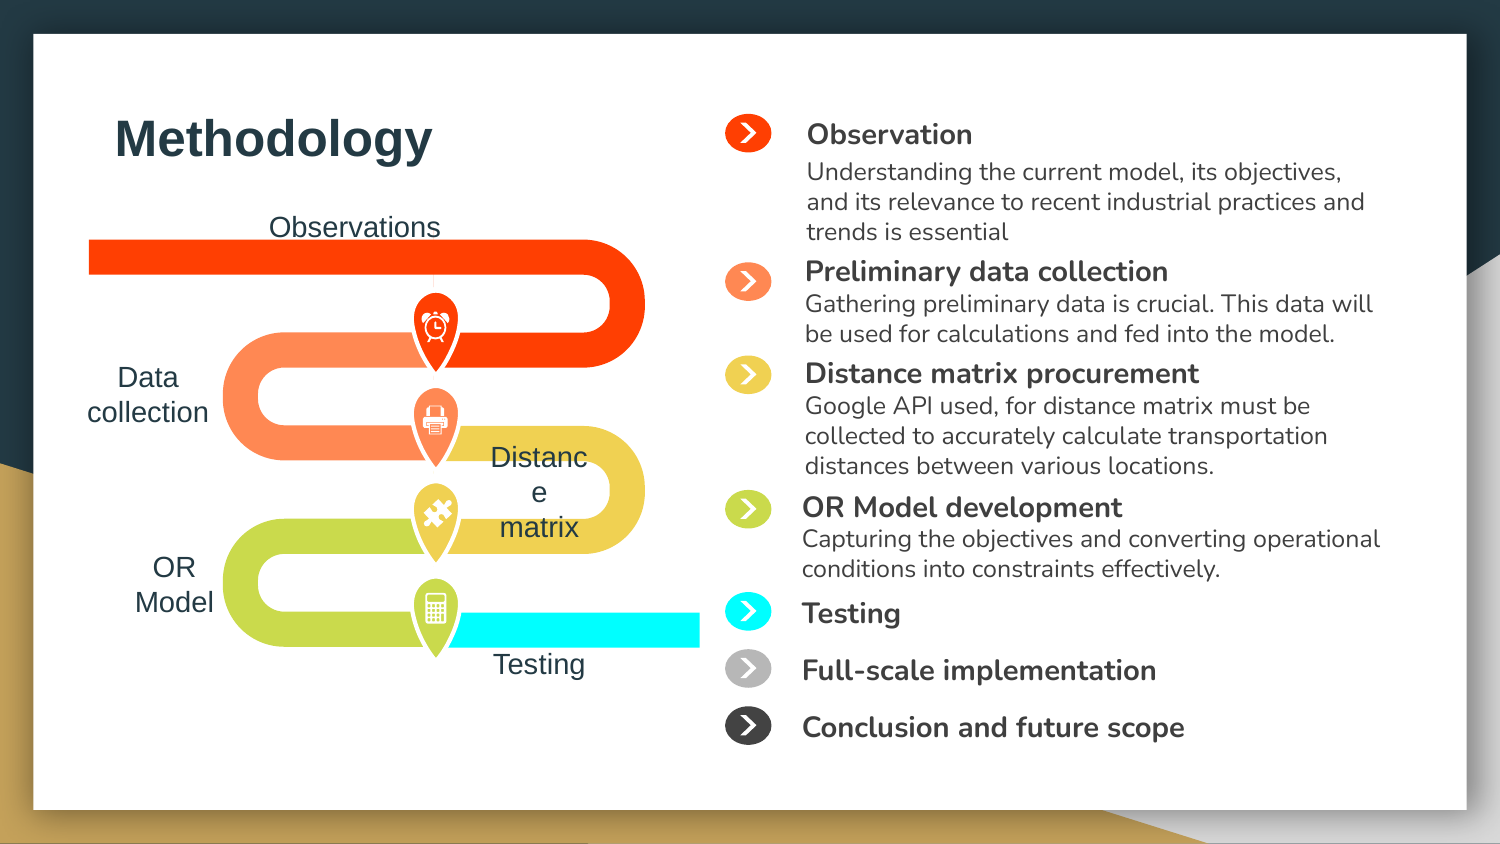

# Methodology
Observation
Understanding the current model, its objectives, and its relevance to recent industrial practices and trends is essential

Preliminary data collection
Gathering preliminary data is crucial. This data will be used for calculations and fed into the model.

Distance matrix procurement
Google API used, for distance matrix must be  collected to accurately calculate transportation distances between various locations.

OR Model development
Capturing the objectives and converting operational conditions into constraints effectively.

Testing
Full-scale implementation
Conclusion and future scope

Observations

Data
collection

Distance matrix

OR Model

Testing

NO.1 Presentation